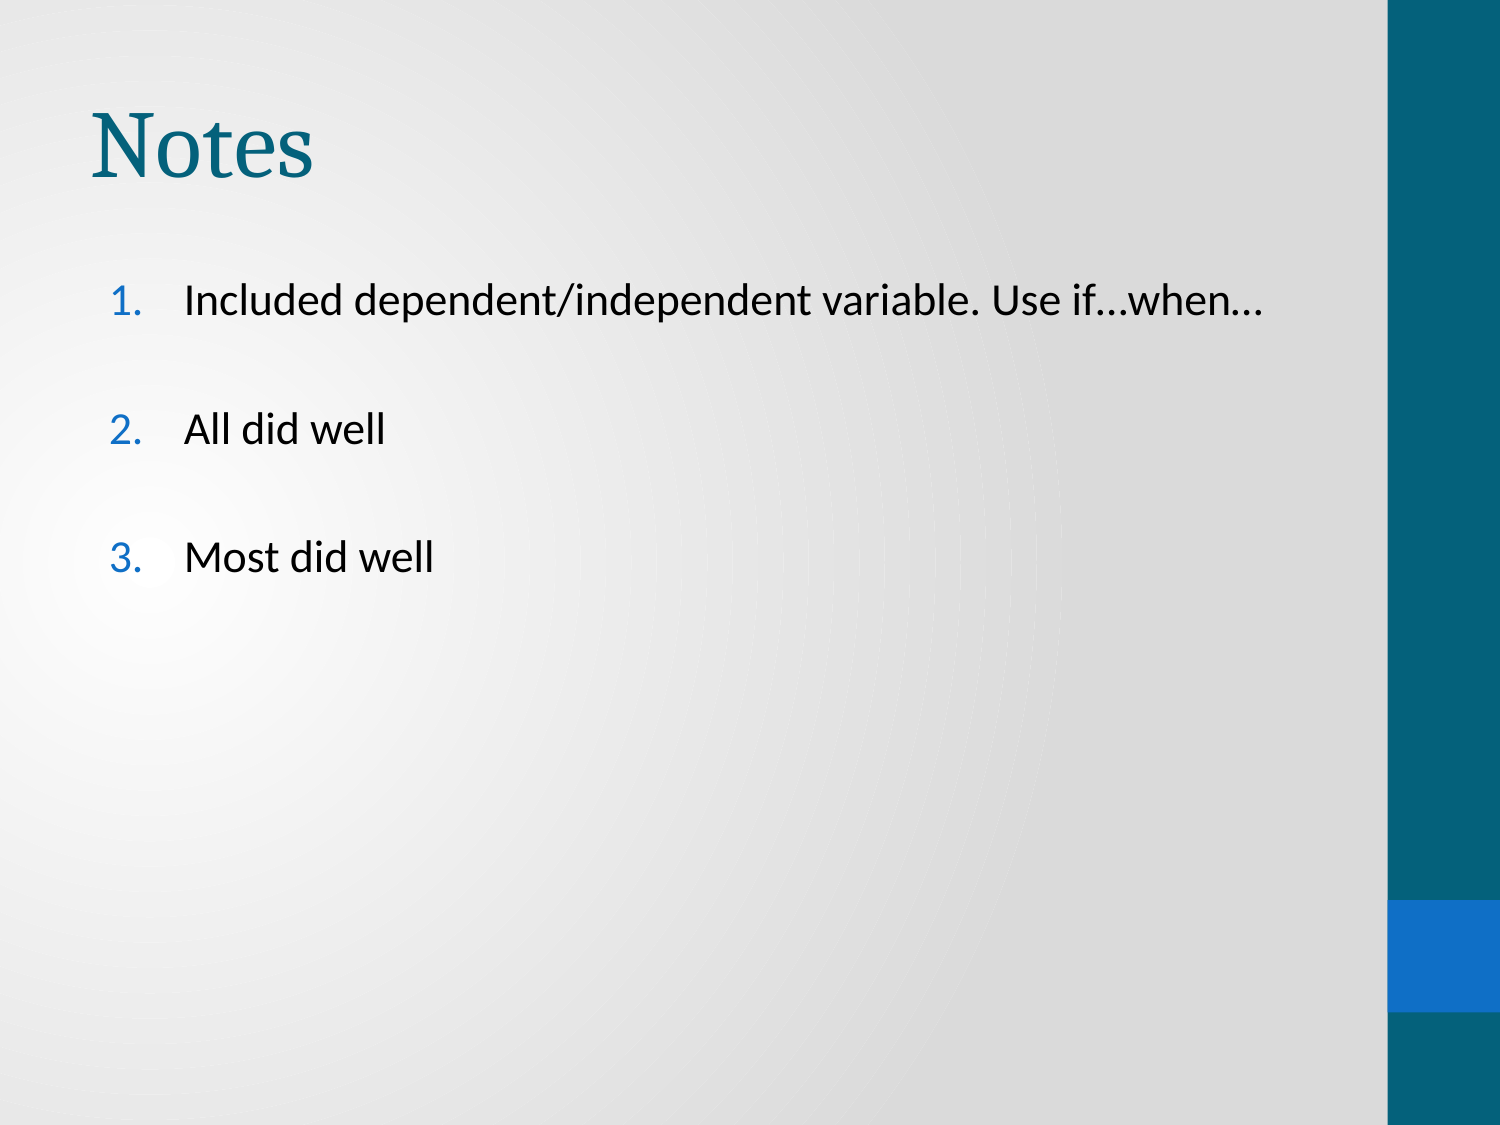

# Notes
Included dependent/independent variable. Use if…when…

All did well

Most did well